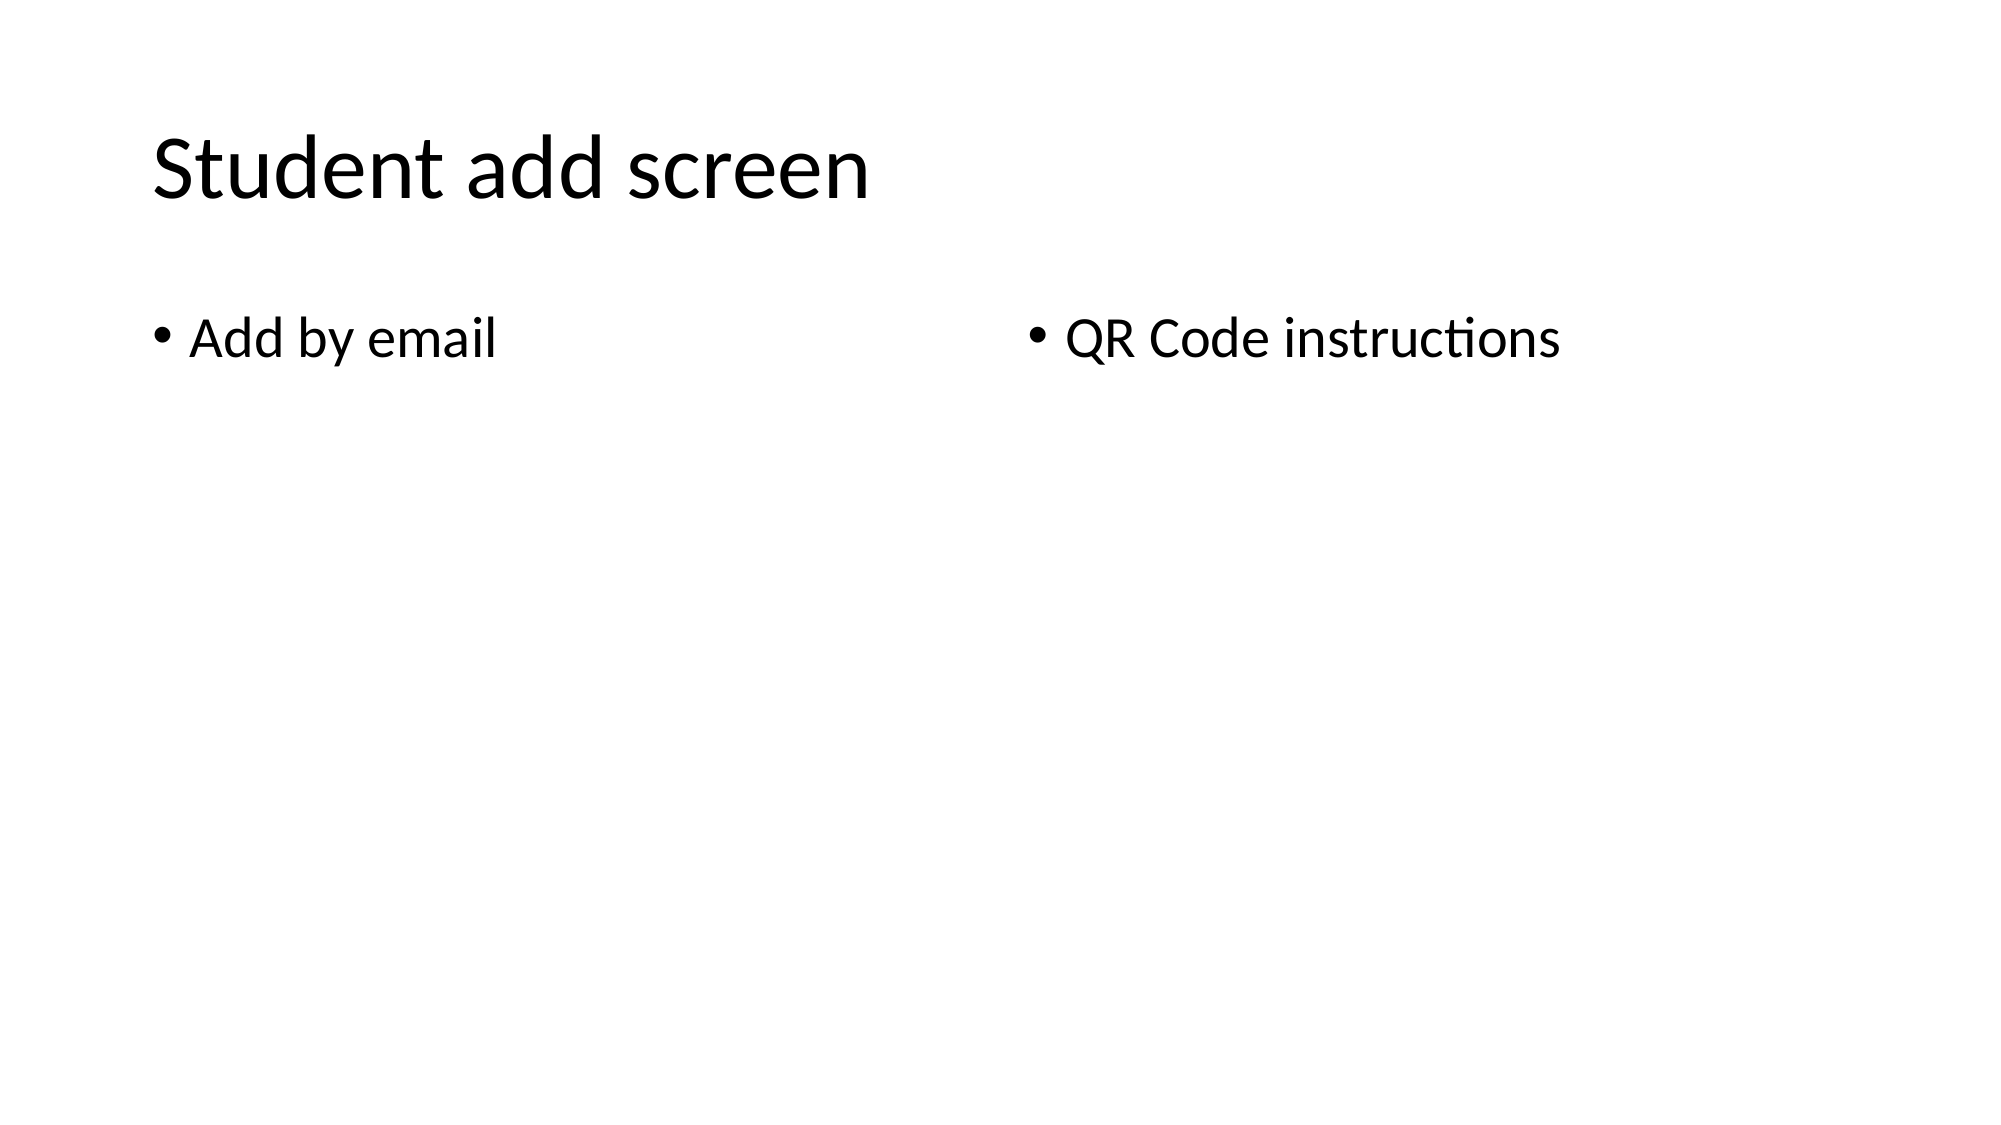

# Student add screen
Add by email
QR Code instructions